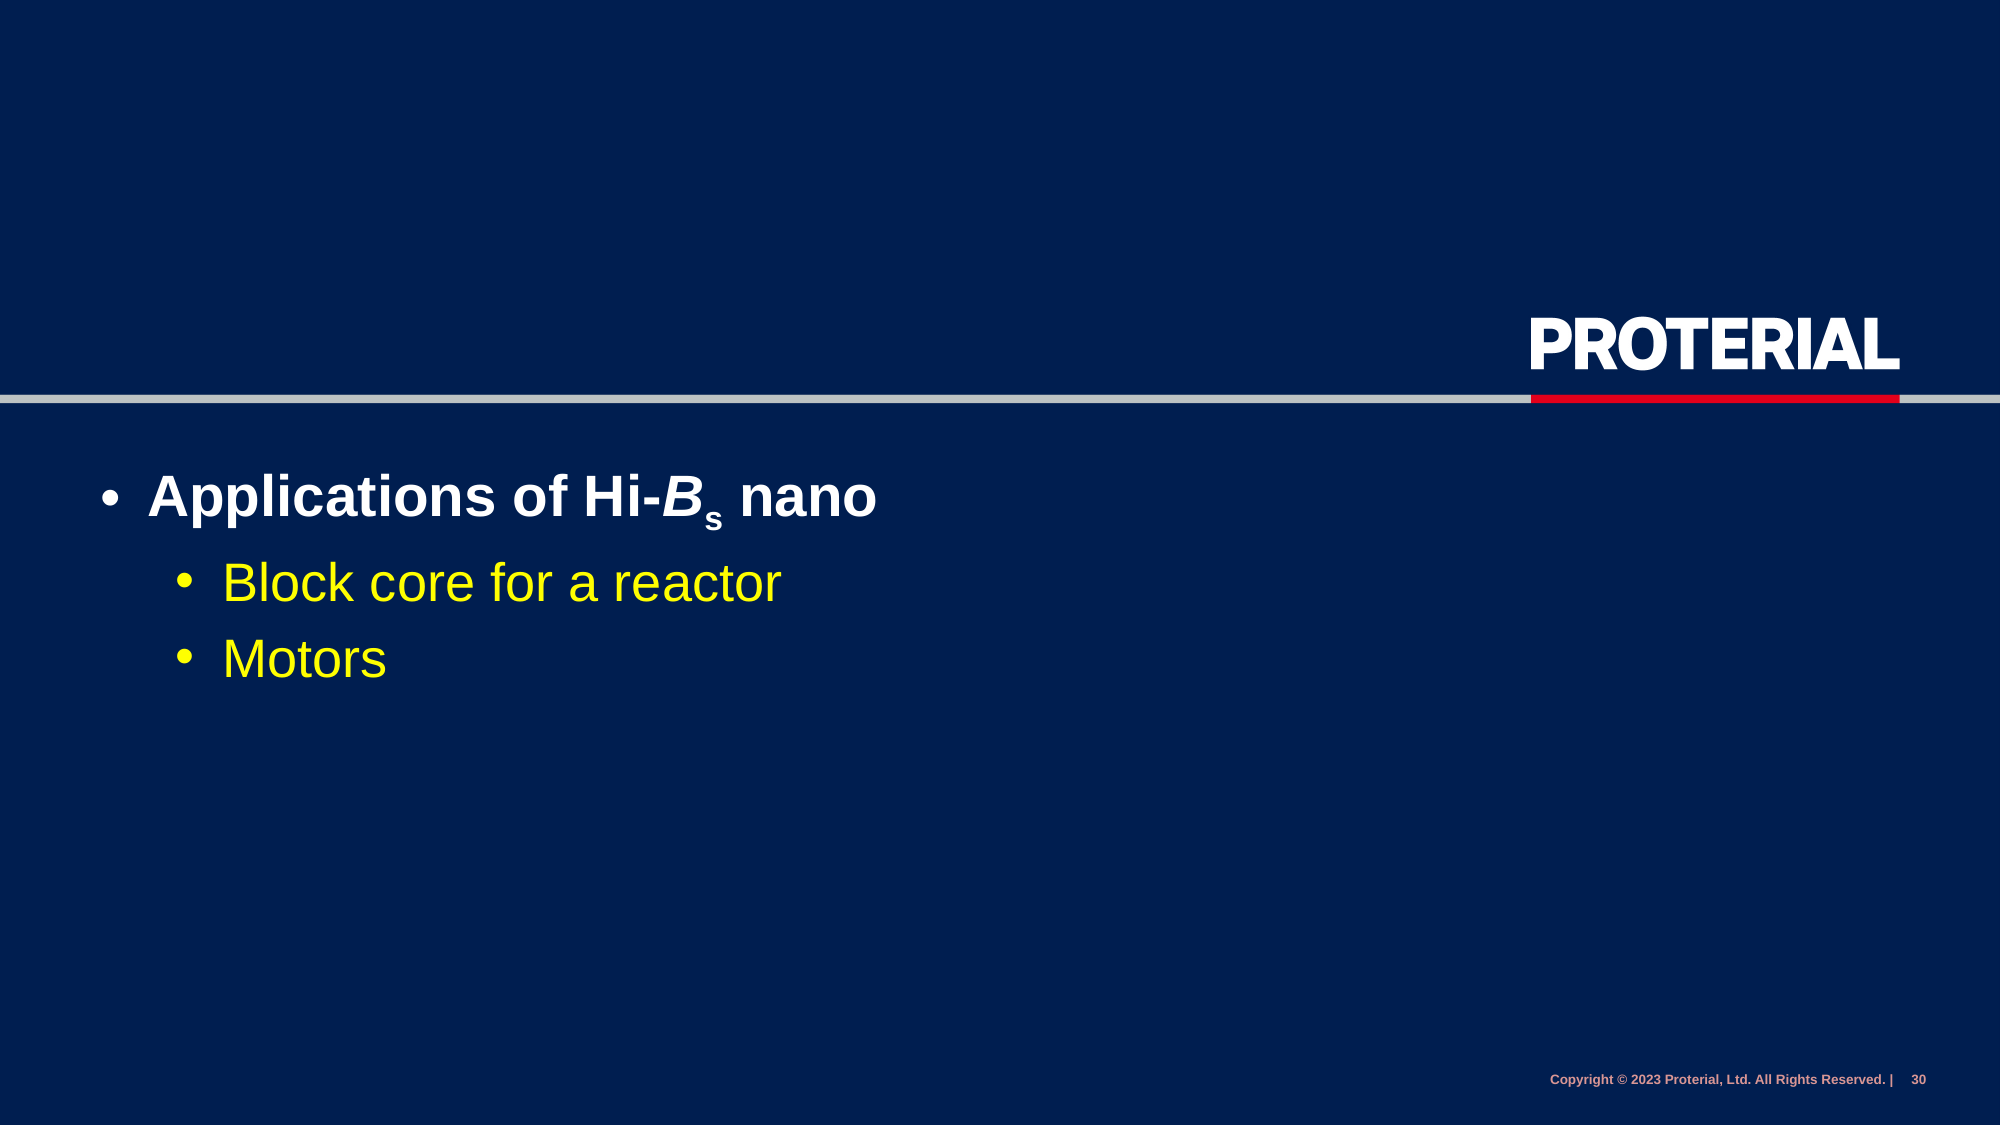

Applications of Hi-Bs nano
Block core for a reactor
Motors